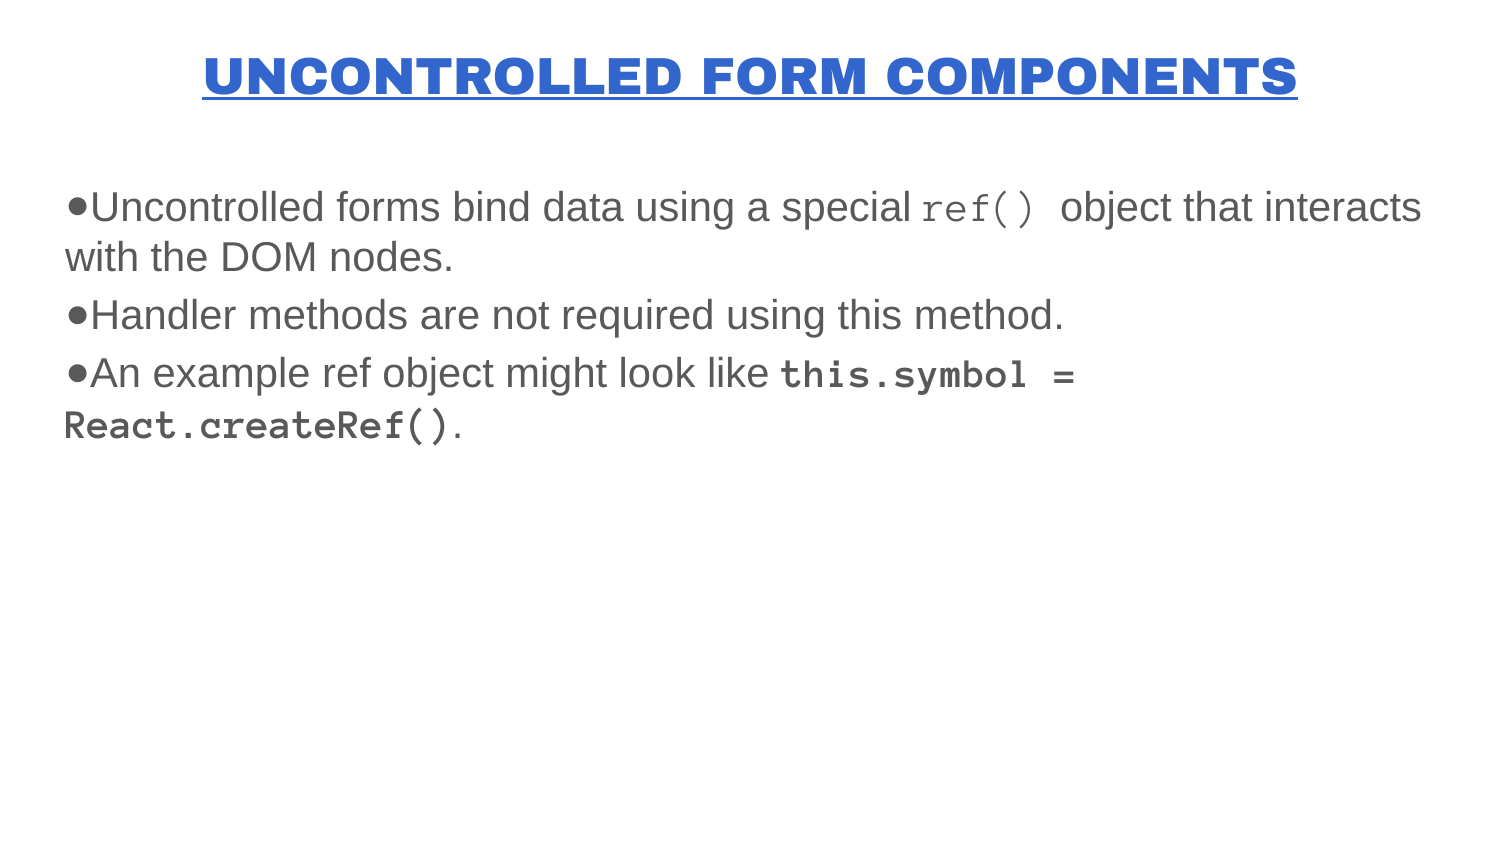

# UNCONTROLLED FORM COMPONENTS
Uncontrolled forms bind data using a special ref() object that interacts with the DOM nodes.
Handler methods are not required using this method.
An example ref object might look like this.symbol = React.createRef().